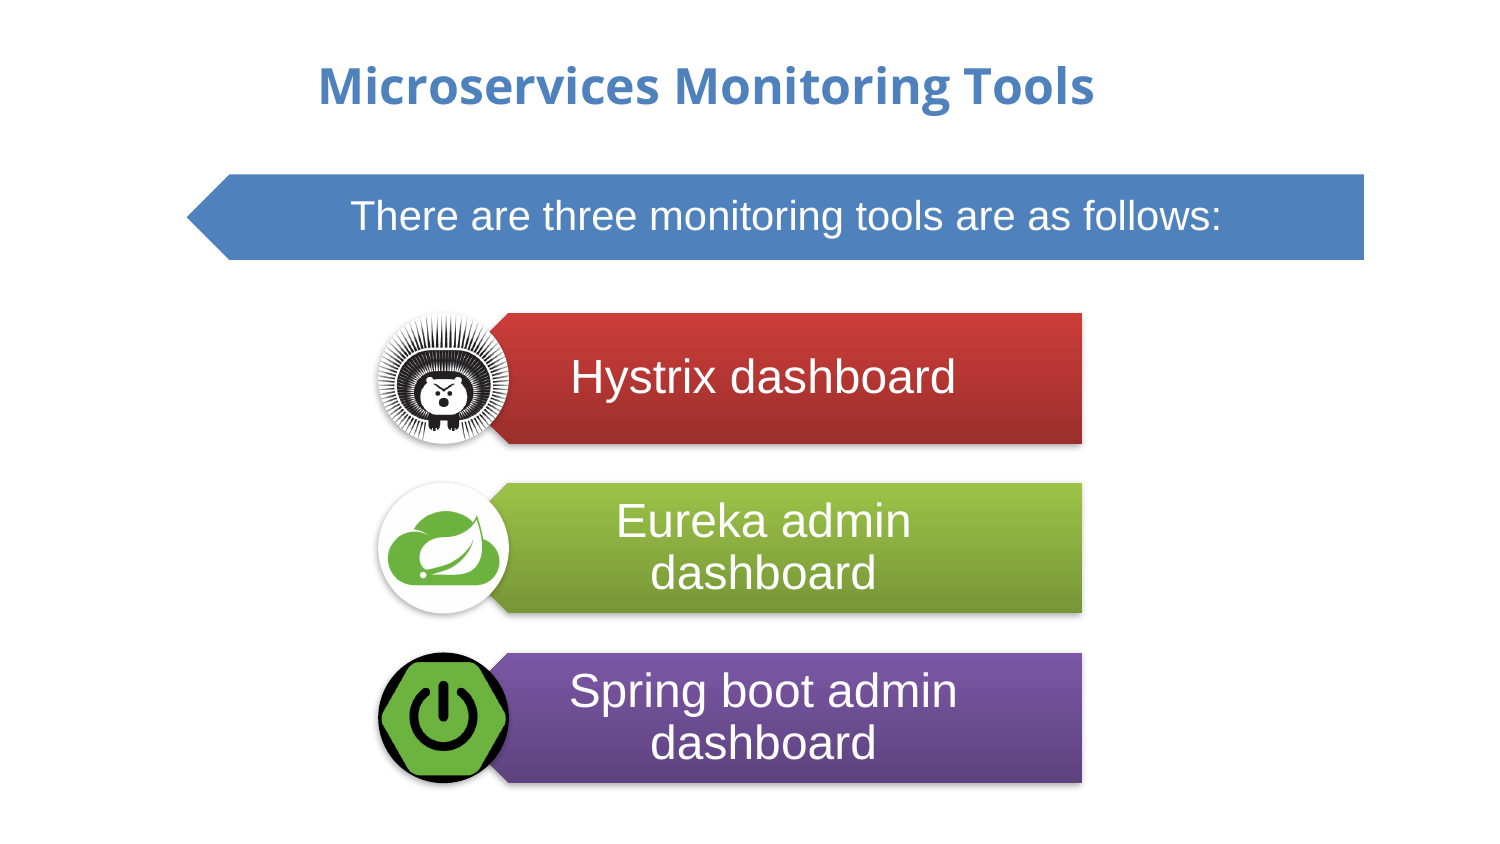

Microservices Monitoring Tools

There are three monitoring tools are as follows:
Hystrix dashboard
Eureka admin dashboard
Spring boot admin dashboard